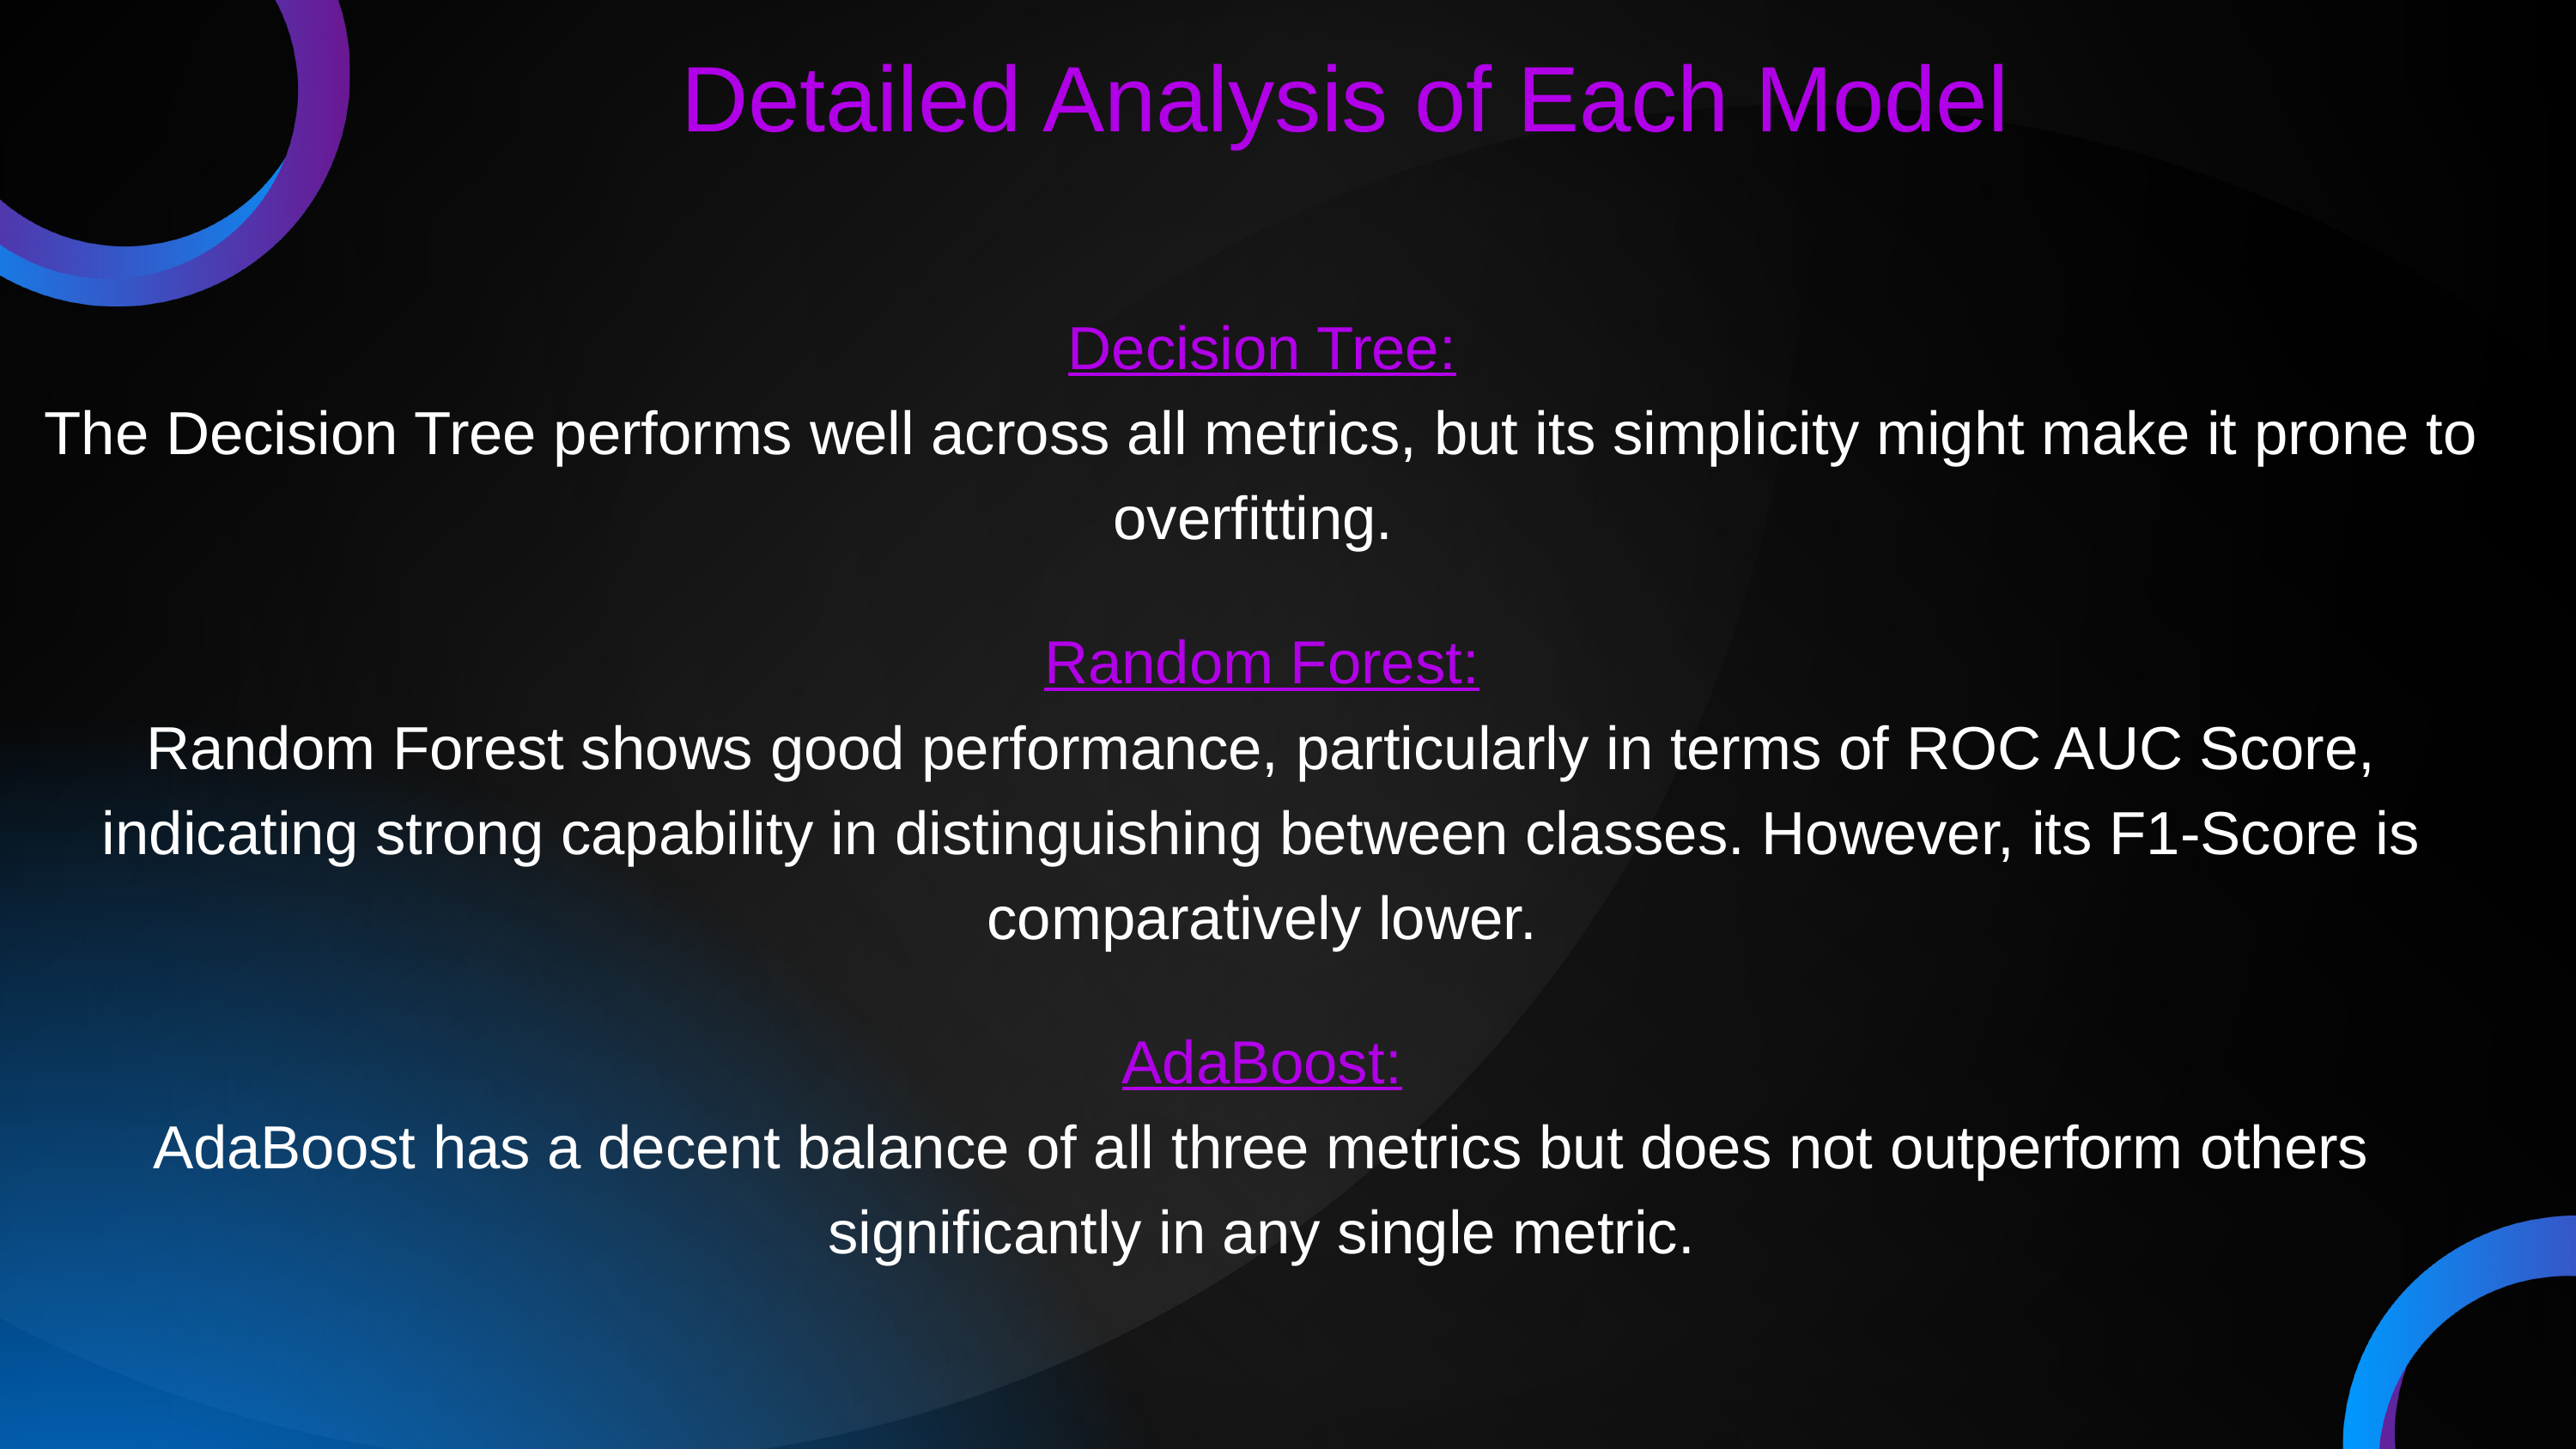

Detailed Analysis of Each Model
Decision Tree:
The Decision Tree performs well across all metrics, but its simplicity might make it prone to overfitting.

Random Forest:
Random Forest shows good performance, particularly in terms of ROC AUC Score, indicating strong capability in distinguishing between classes. However, its F1-Score is comparatively lower.

AdaBoost:
AdaBoost has a decent balance of all three metrics but does not outperform others significantly in any single metric.